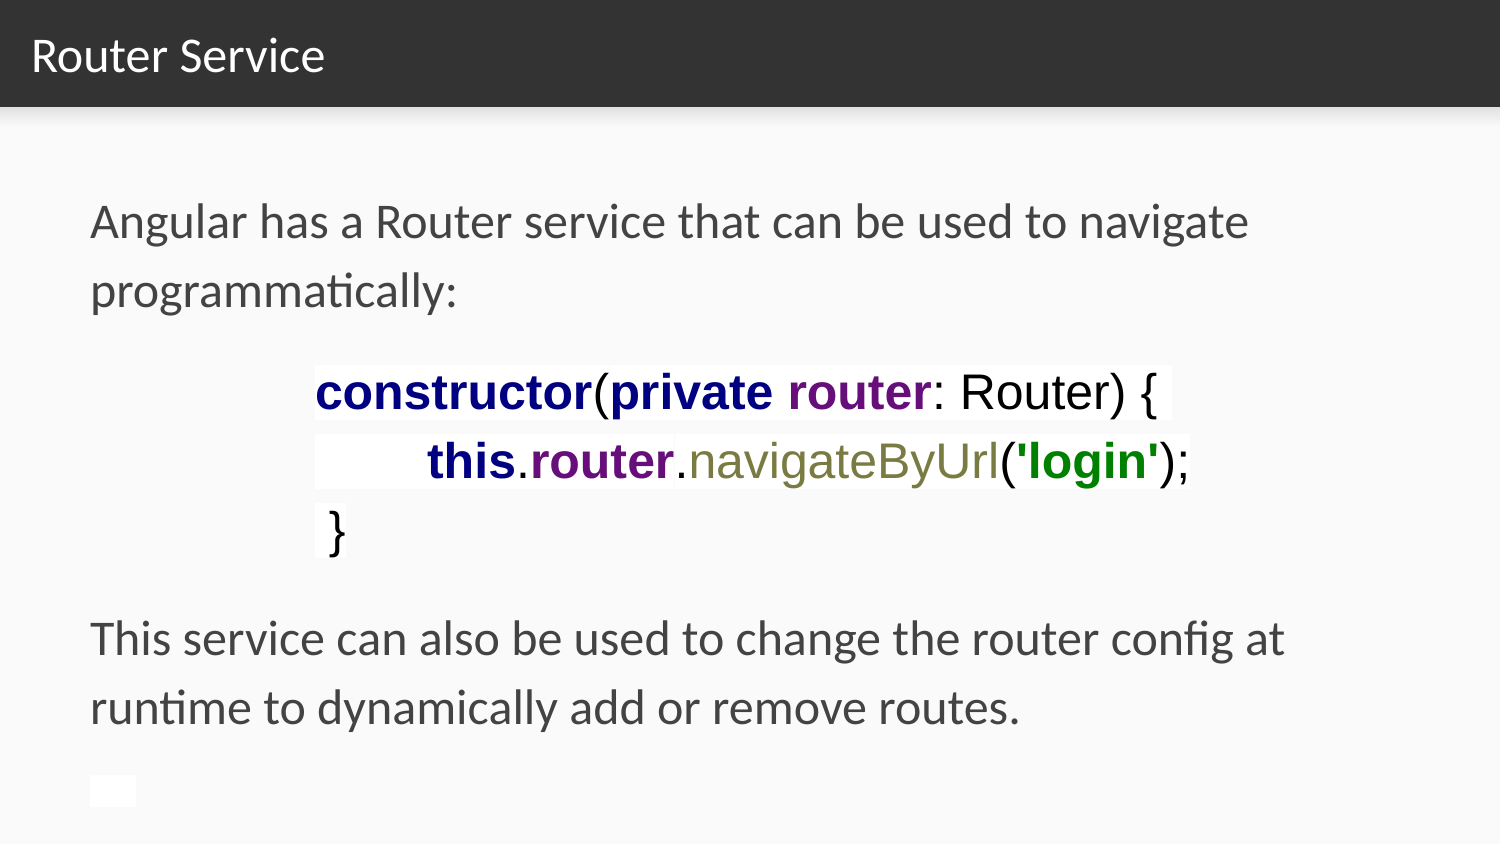

# Router Service
Angular has a Router service that can be used to navigate programmatically:
constructor(private router: Router) {
        this.router.navigateByUrl('login');
 }

This service can also be used to change the router config at runtime to dynamically add or remove routes.